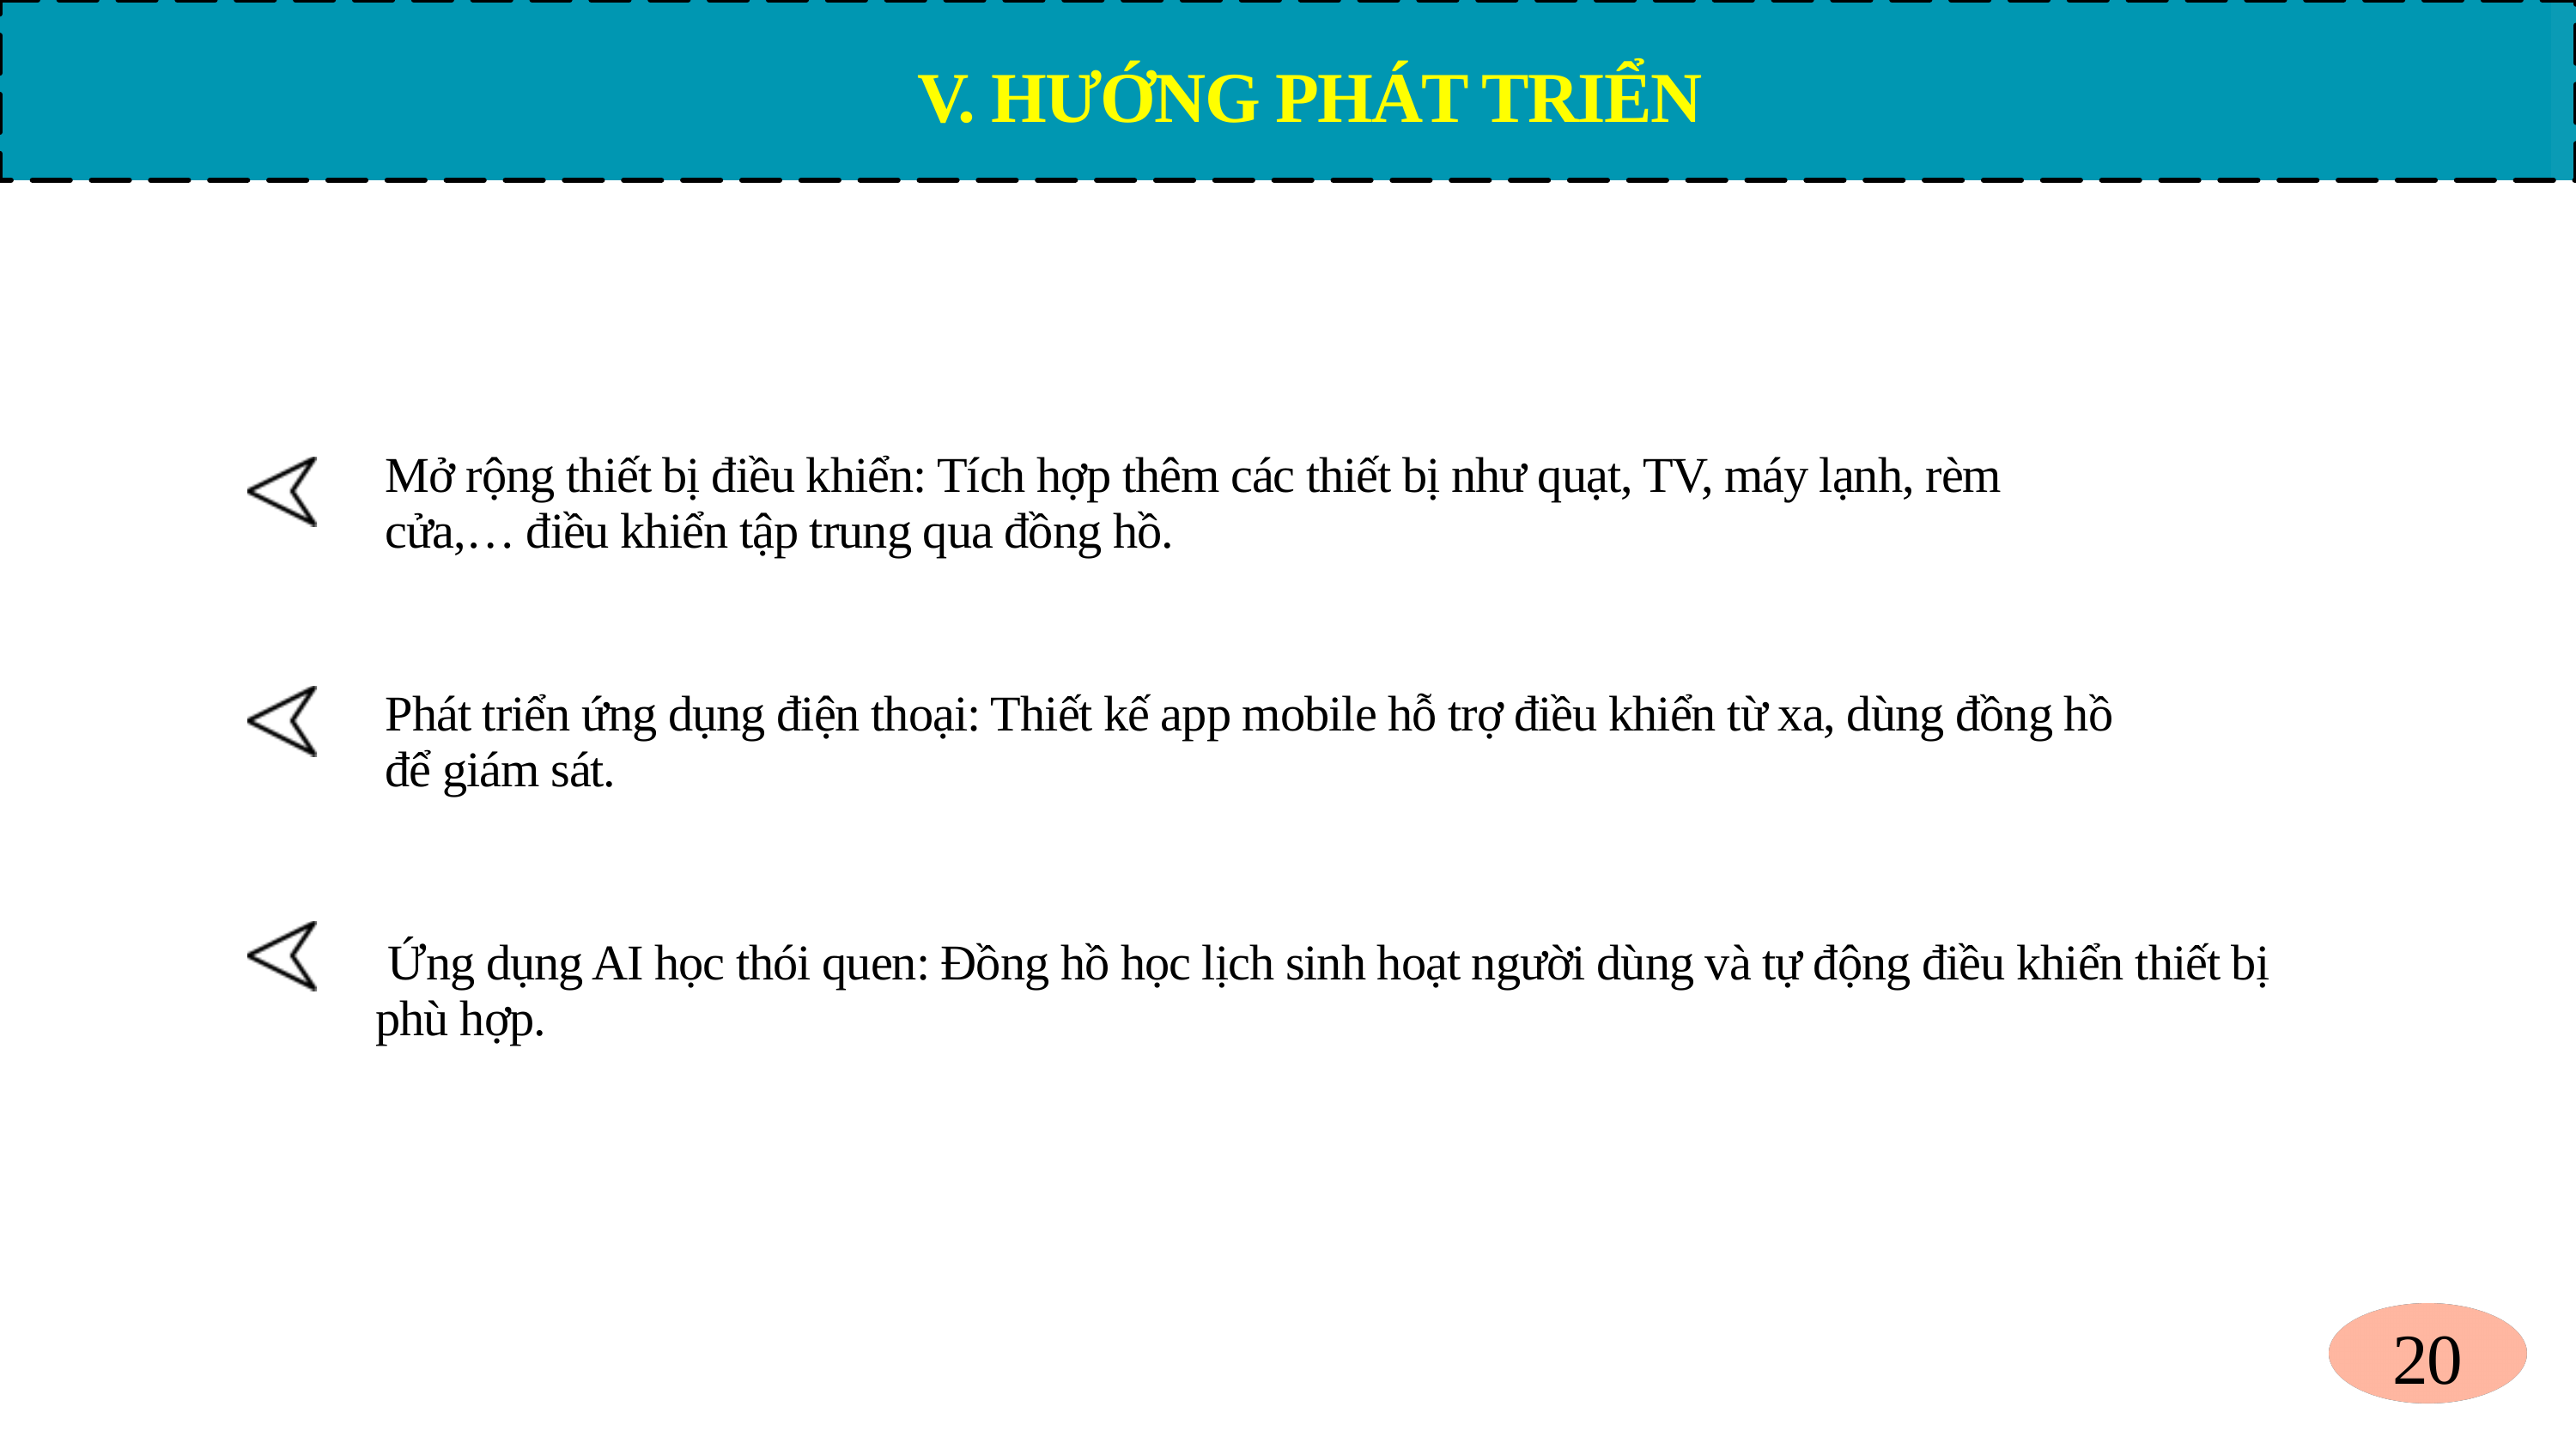

V. HƯỚNG PHÁT TRIỂN
Mở rộng thiết bị điều khiển: Tích hợp thêm các thiết bị như quạt, TV, máy lạnh, rèm cửa,… điều khiển tập trung qua đồng hồ.

Phát triển ứng dụng điện thoại: Thiết kế app mobile hỗ trợ điều khiển từ xa, dùng đồng hồ để giám sát.

 Ứng dụng AI học thói quen: Đồng hồ học lịch sinh hoạt người dùng và tự động điều khiển thiết bị phù hợp.

20